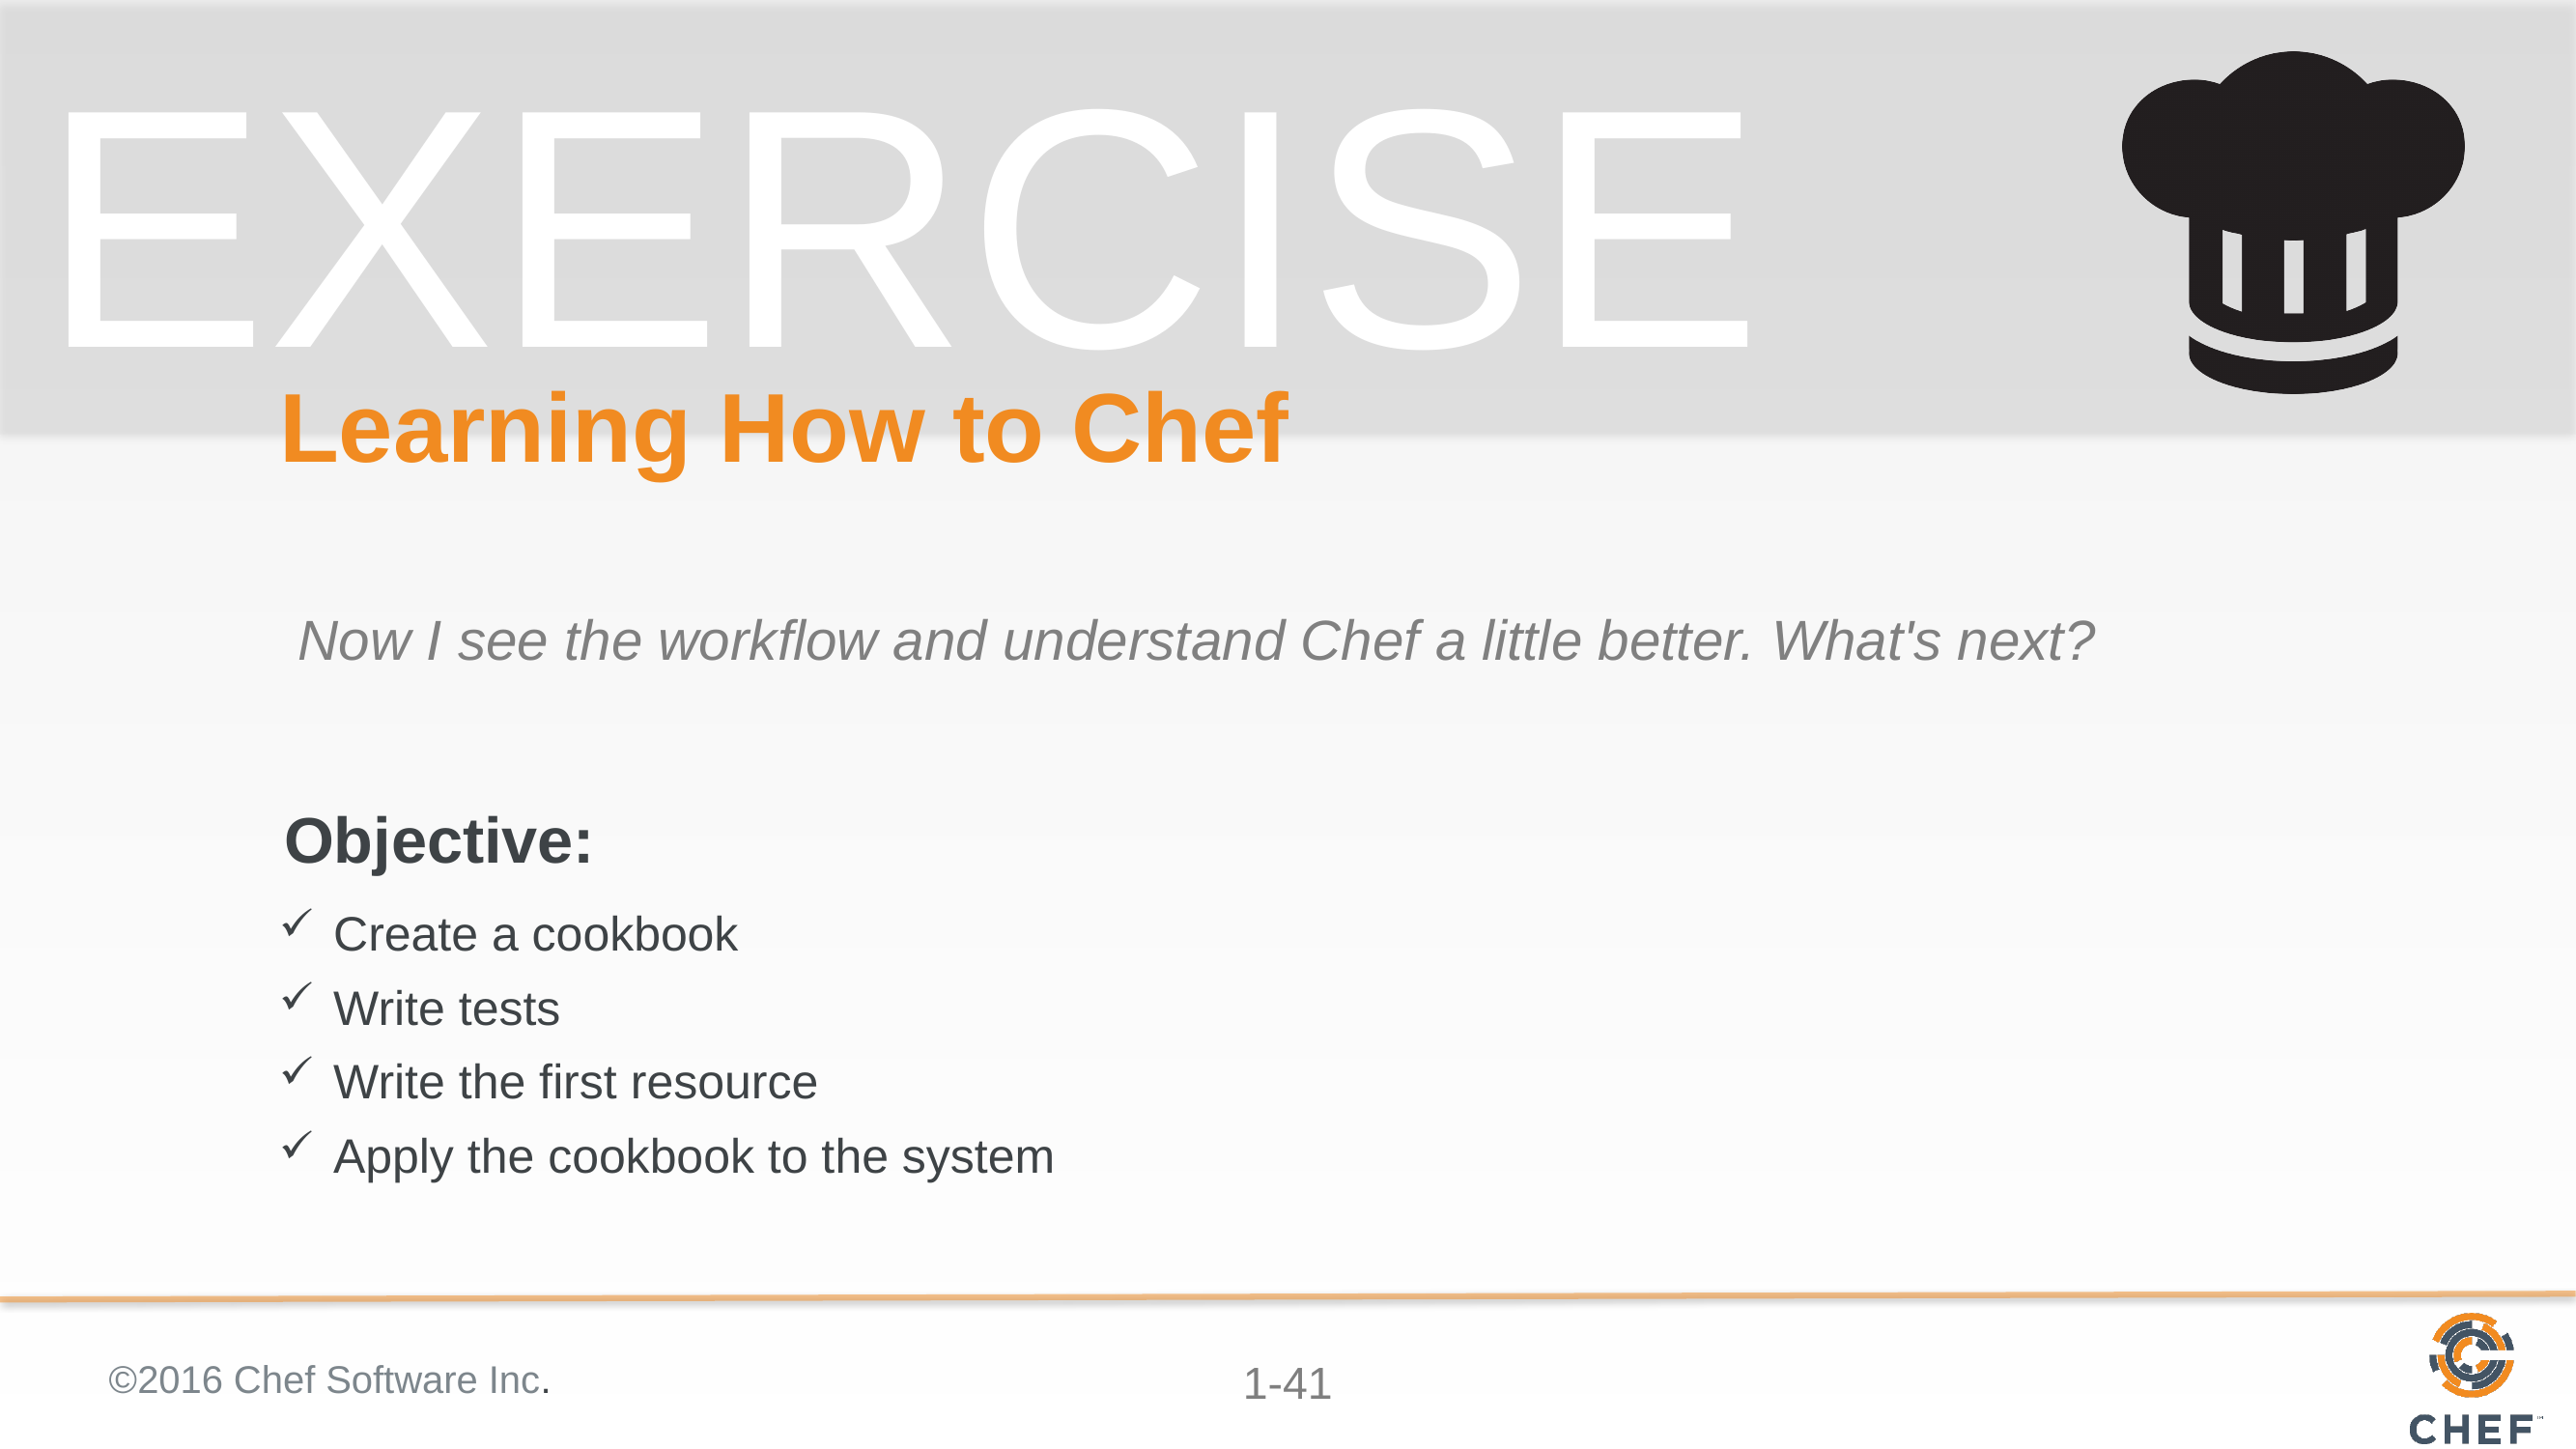

# Learning How to Chef
Now I see the workflow and understand Chef a little better. What's next?
Create a cookbook
Write tests
Write the first resource
Apply the cookbook to the system